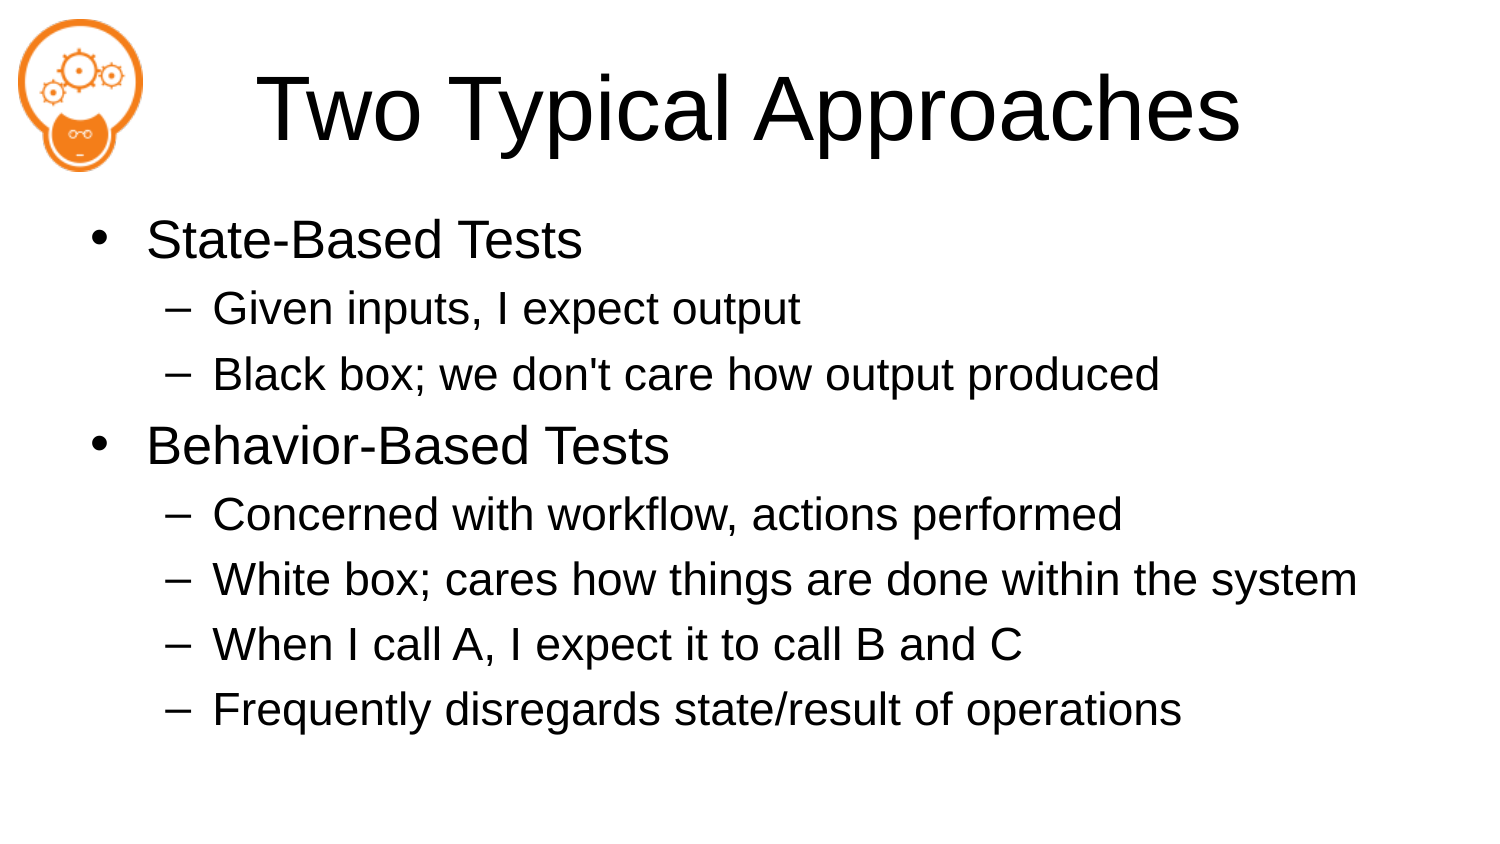

# Two Typical Approaches
State-Based Tests
Given inputs, I expect output
Black box; we don't care how output produced
Behavior-Based Tests
Concerned with workflow, actions performed
White box; cares how things are done within the system
When I call A, I expect it to call B and C
Frequently disregards state/result of operations